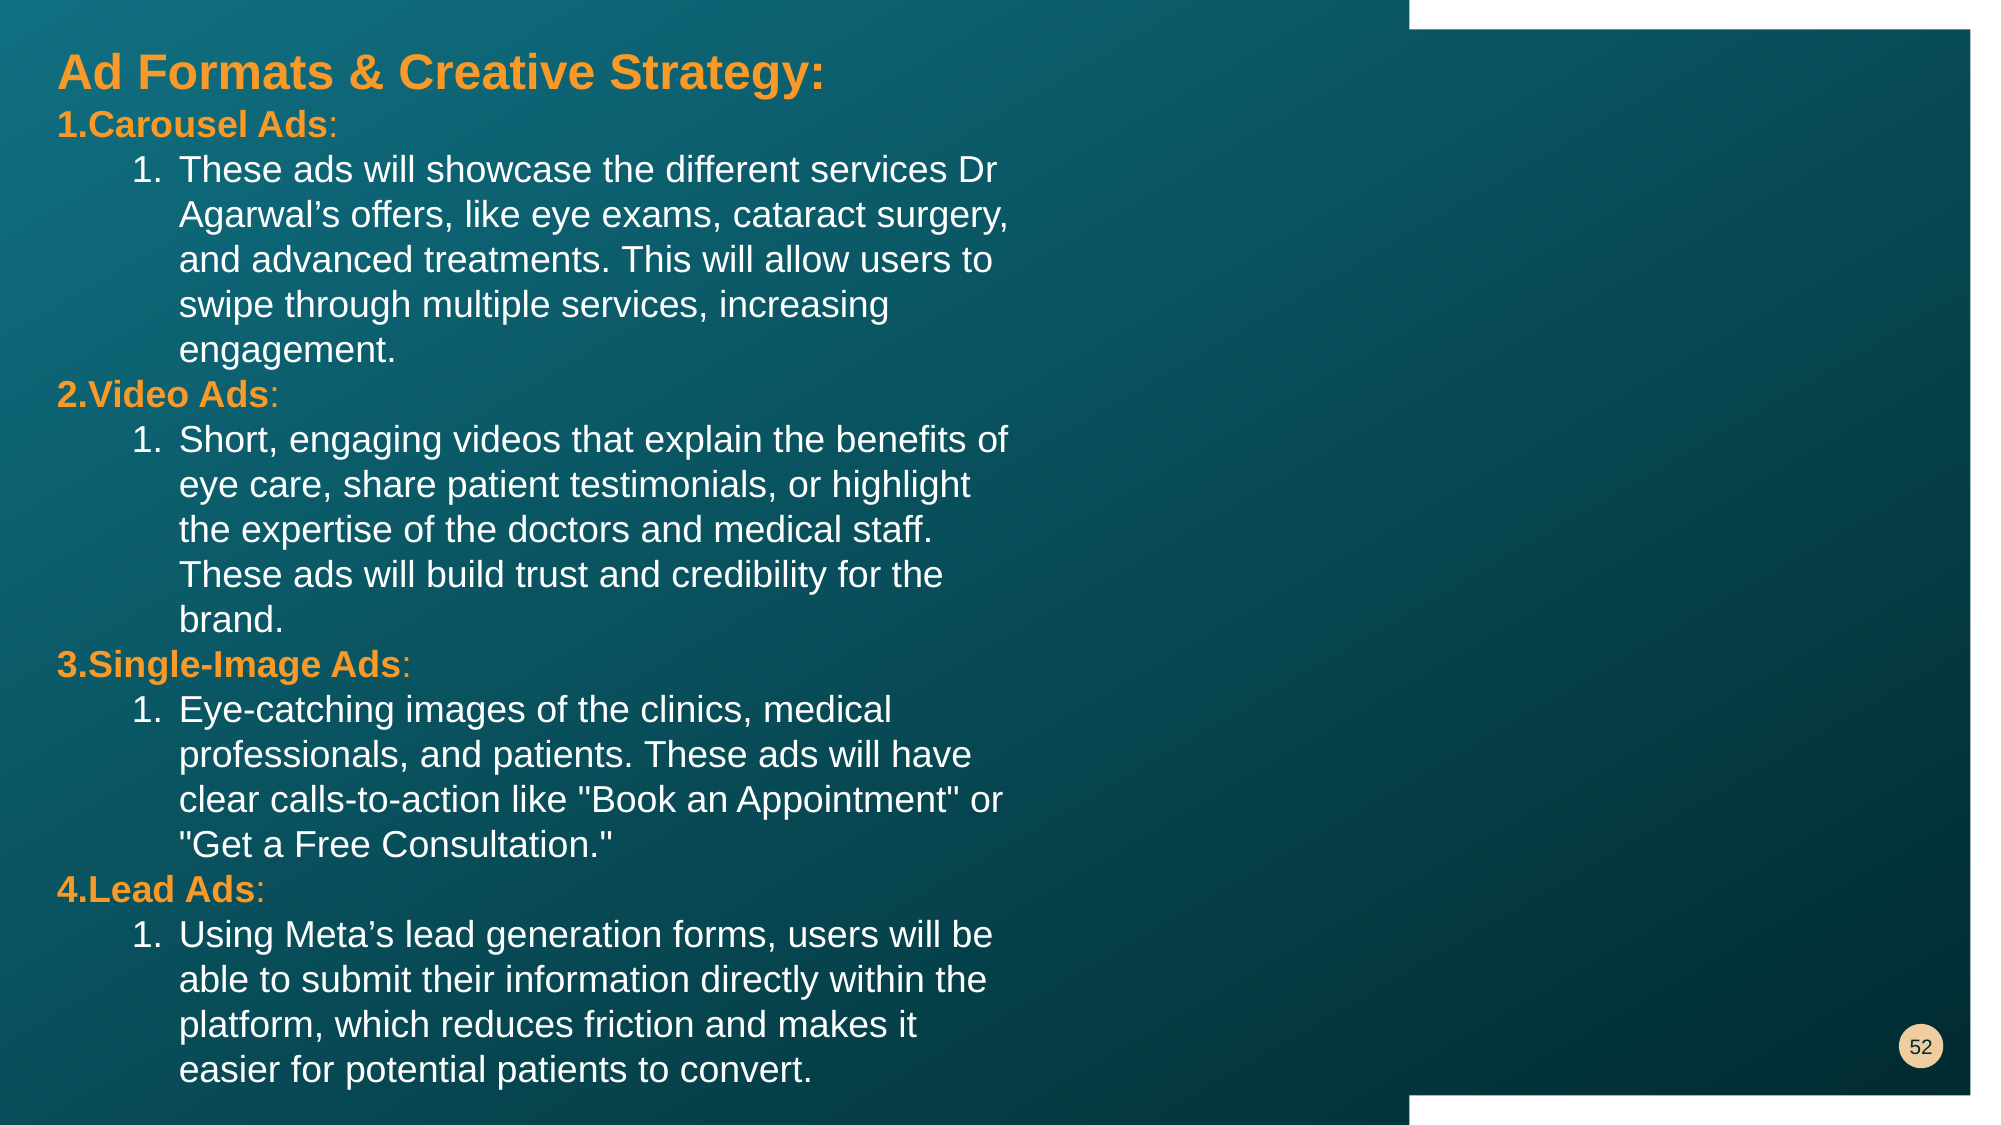

Ad Formats & Creative Strategy:
Carousel Ads:
These ads will showcase the different services Dr Agarwal’s offers, like eye exams, cataract surgery, and advanced treatments. This will allow users to swipe through multiple services, increasing engagement.
Video Ads:
Short, engaging videos that explain the benefits of eye care, share patient testimonials, or highlight the expertise of the doctors and medical staff. These ads will build trust and credibility for the brand.
Single-Image Ads:
Eye-catching images of the clinics, medical professionals, and patients. These ads will have clear calls-to-action like "Book an Appointment" or "Get a Free Consultation."
Lead Ads:
Using Meta’s lead generation forms, users will be able to submit their information directly within the platform, which reduces friction and makes it easier for potential patients to convert.
52